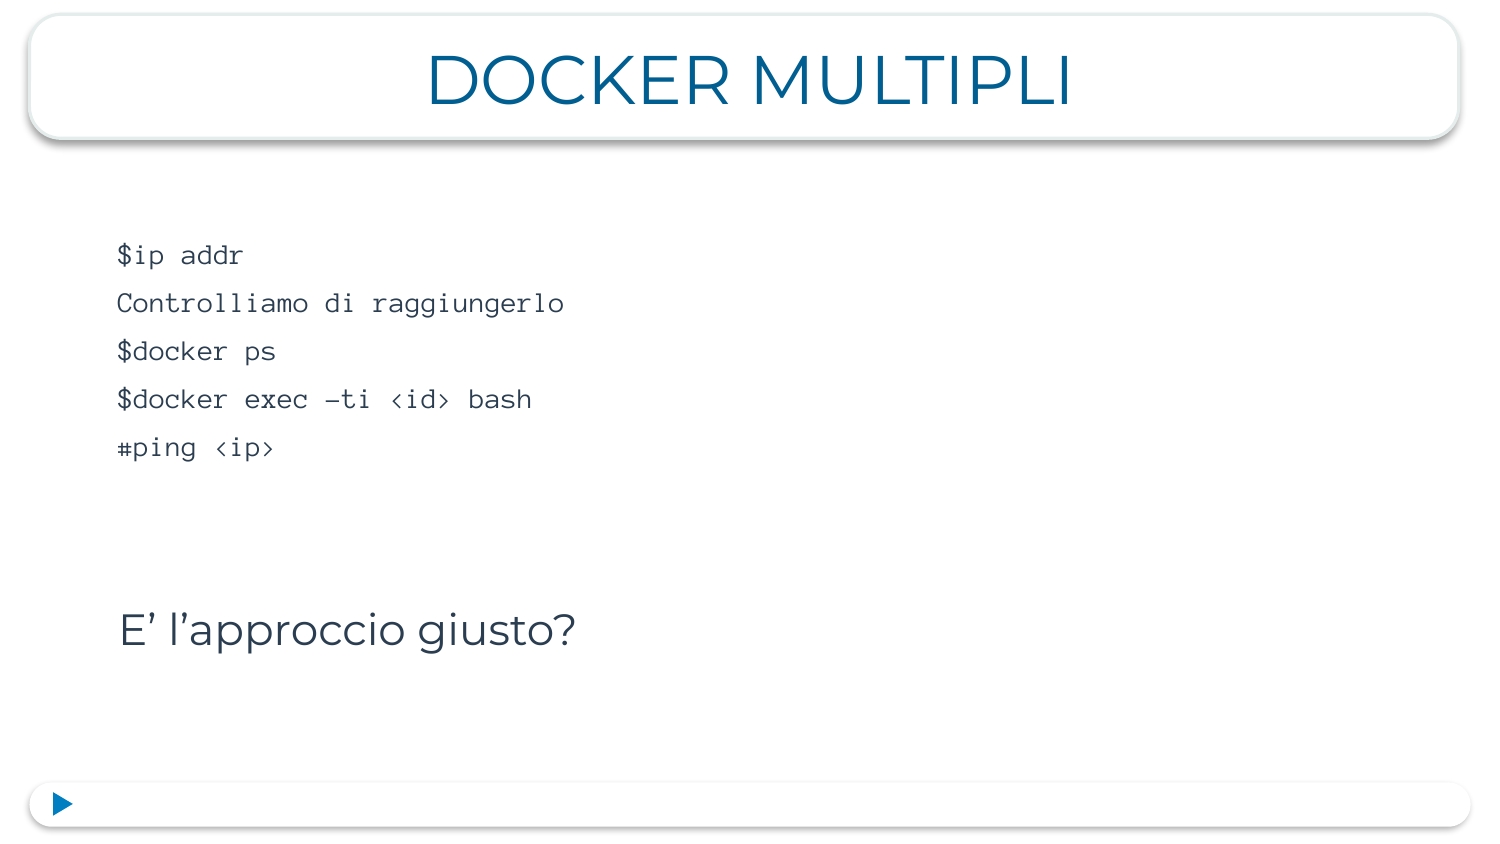

# DOCKER MULTIPLI
$ip addr
Controlliamo di raggiungerlo
$docker ps
$docker exec -ti <id> bash
#ping <ip>

E’ l’approccio giusto?